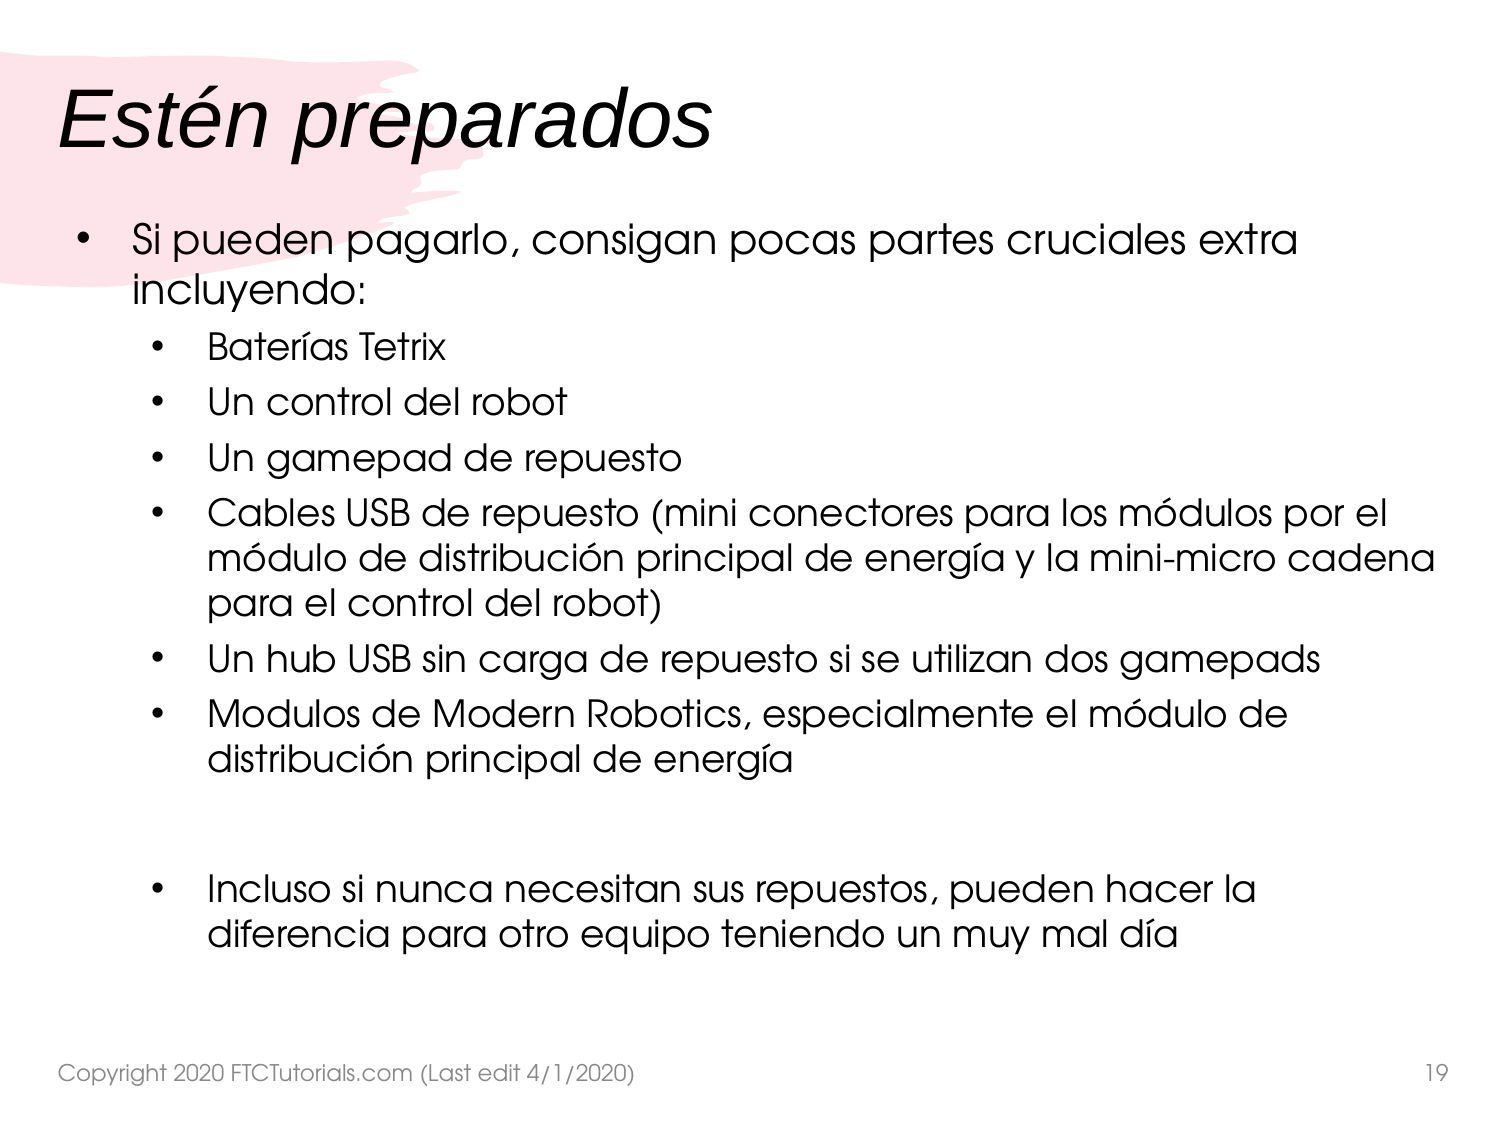

# Estén preparados
Si pueden pagarlo, consigan pocas partes cruciales extra incluyendo:
Baterías Tetrix
Un control del robot
Un gamepad de repuesto
Cables USB de repuesto (mini conectores para los módulos por el módulo de distribución principal de energía y la mini-micro cadena para el control del robot)
Un hub USB sin carga de repuesto si se utilizan dos gamepads
Modulos de Modern Robotics, especialmente el módulo de distribución principal de energía

Incluso si nunca necesitan sus repuestos, pueden hacer la diferencia para otro equipo teniendo un muy mal día

Copyright 2020 FTCTutorials.com (Last edit 4/1/2020)
19